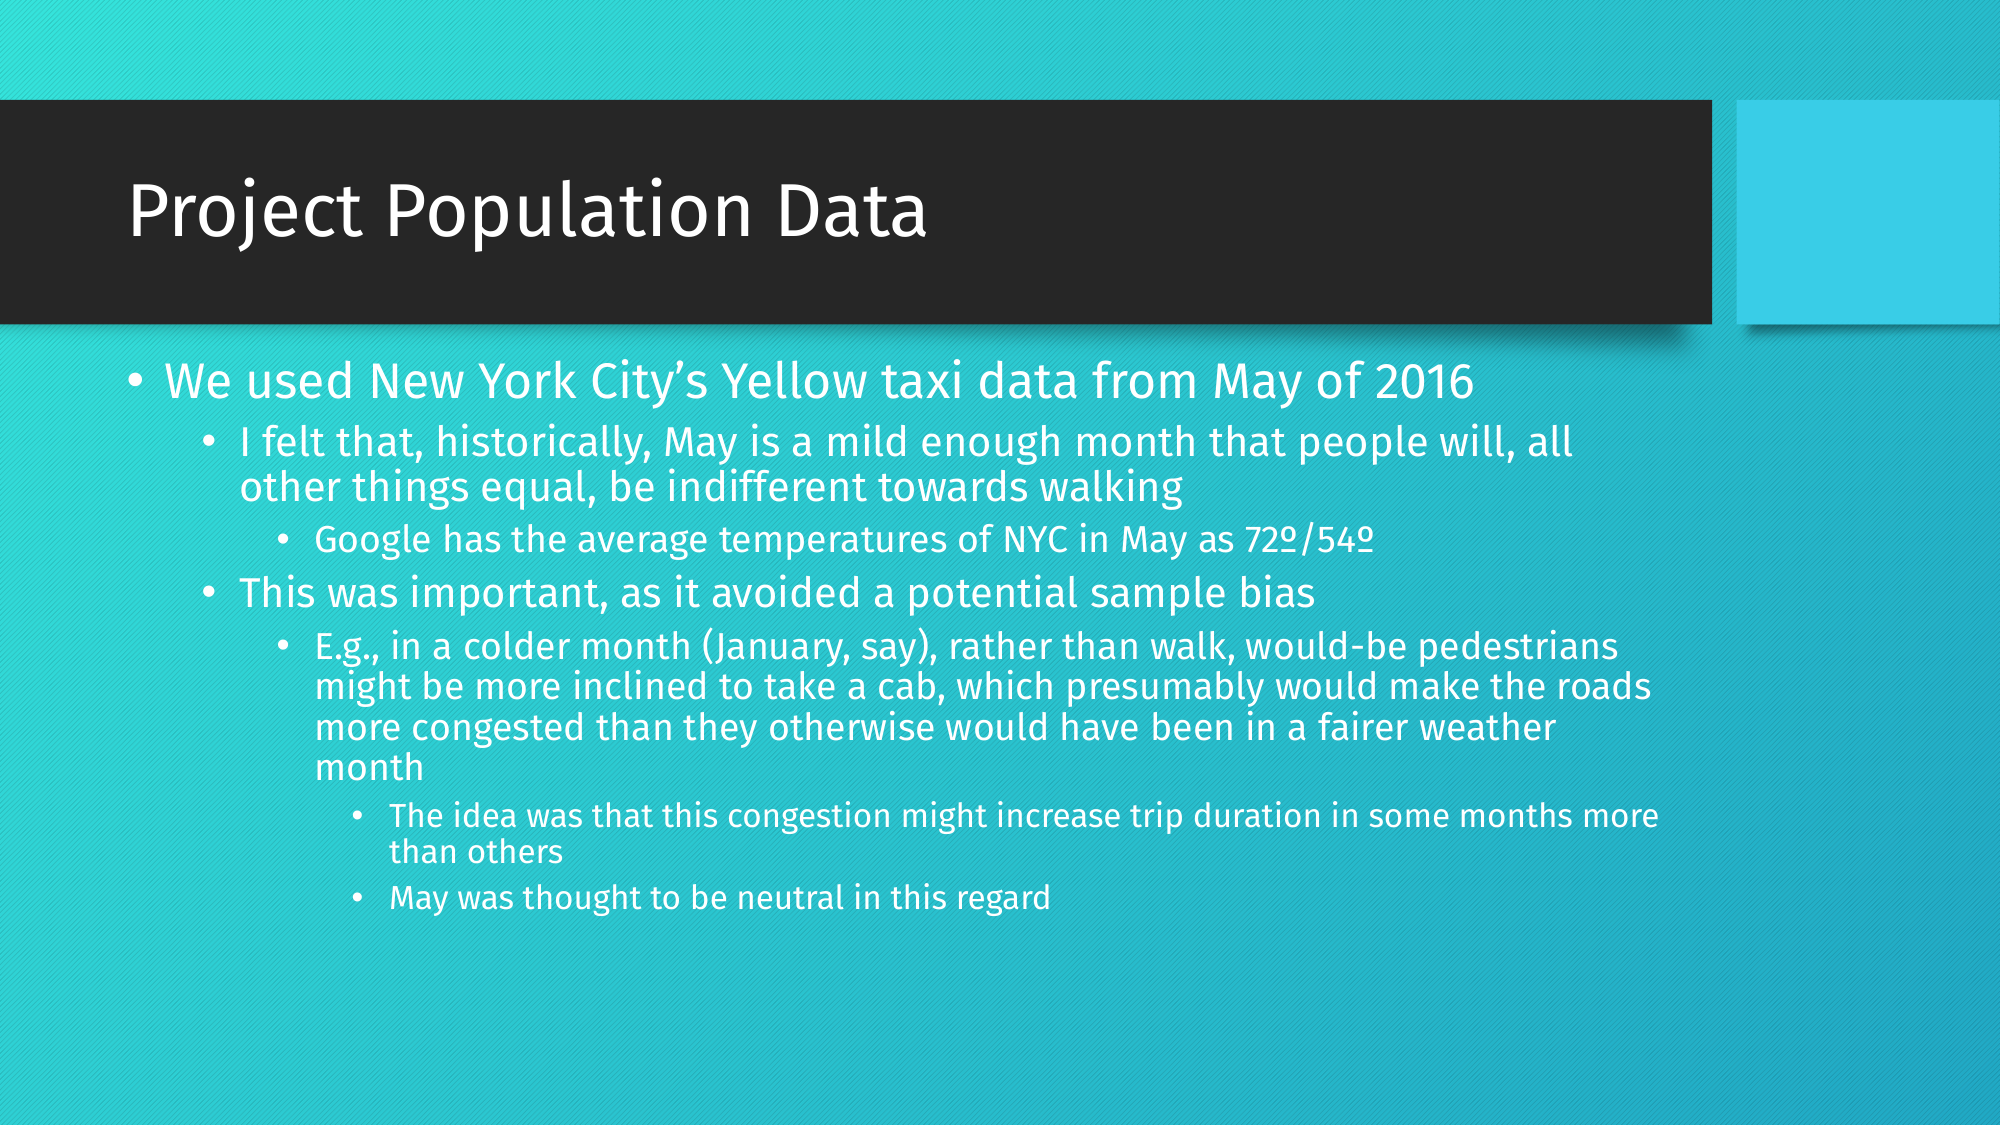

# Project Population Data
We used New York City’s Yellow taxi data from May of 2016
I felt that, historically, May is a mild enough month that people will, all other things equal, be indifferent towards walking
Google has the average temperatures of NYC in May as 72º/54º
This was important, as it avoided a potential sample bias
E.g., in a colder month (January, say), rather than walk, would-be pedestrians might be more inclined to take a cab, which presumably would make the roads more congested than they otherwise would have been in a fairer weather month
The idea was that this congestion might increase trip duration in some months more than others
May was thought to be neutral in this regard